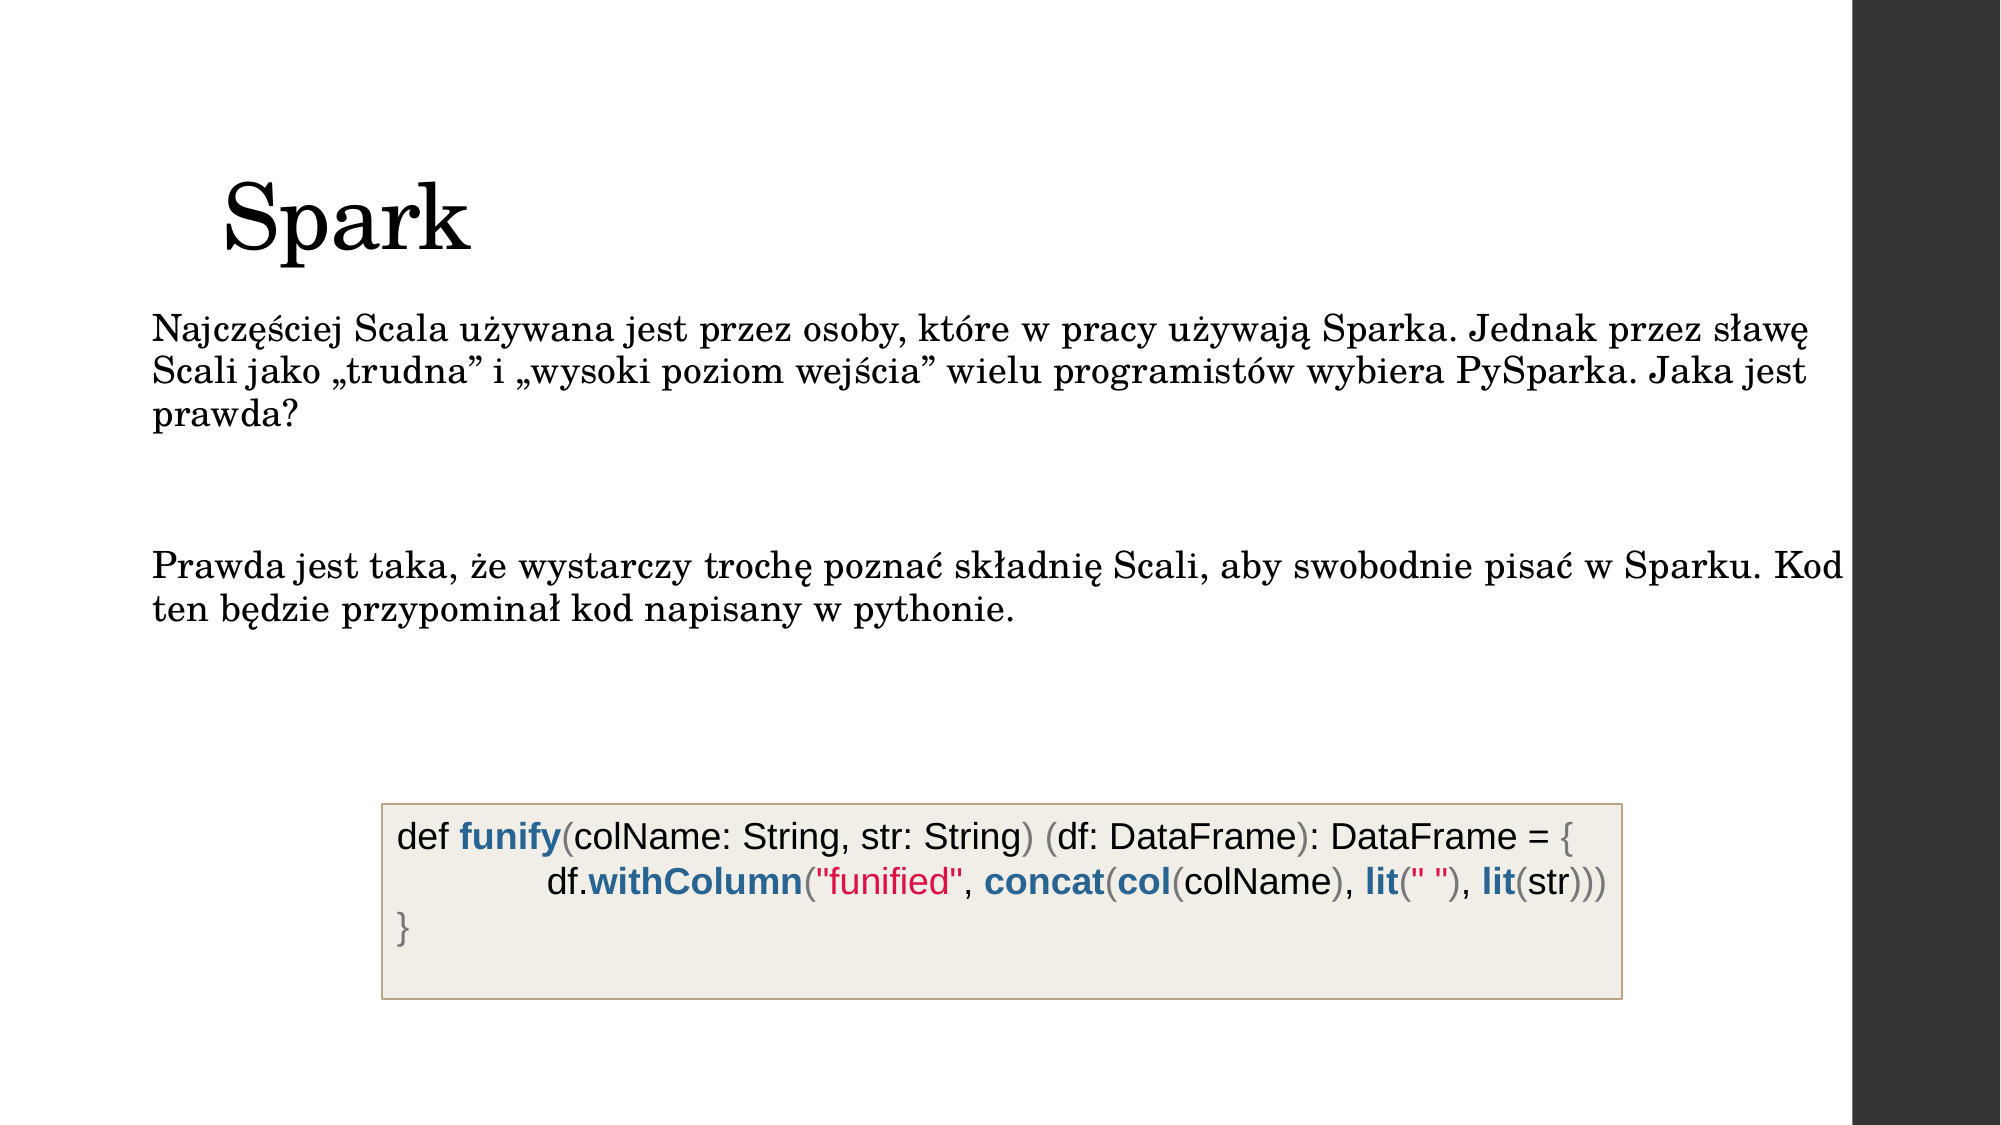

# Spark
Najczęściej Scala używana jest przez osoby, które w pracy używają Sparka. Jednak przez sławę Scali jako „trudna” i „wysoki poziom wejścia” wielu programistów wybiera PySparka. Jaka jest prawda?

Prawda jest taka, że wystarczy trochę poznać składnię Scali, aby swobodnie pisać w Sparku. Kod ten będzie przypominał kod napisany w pythonie.
def funify(colName: String, str: String) (df: DataFrame): DataFrame = {
	df.withColumn("funified", concat(col(colName), lit(" "), lit(str)))
}